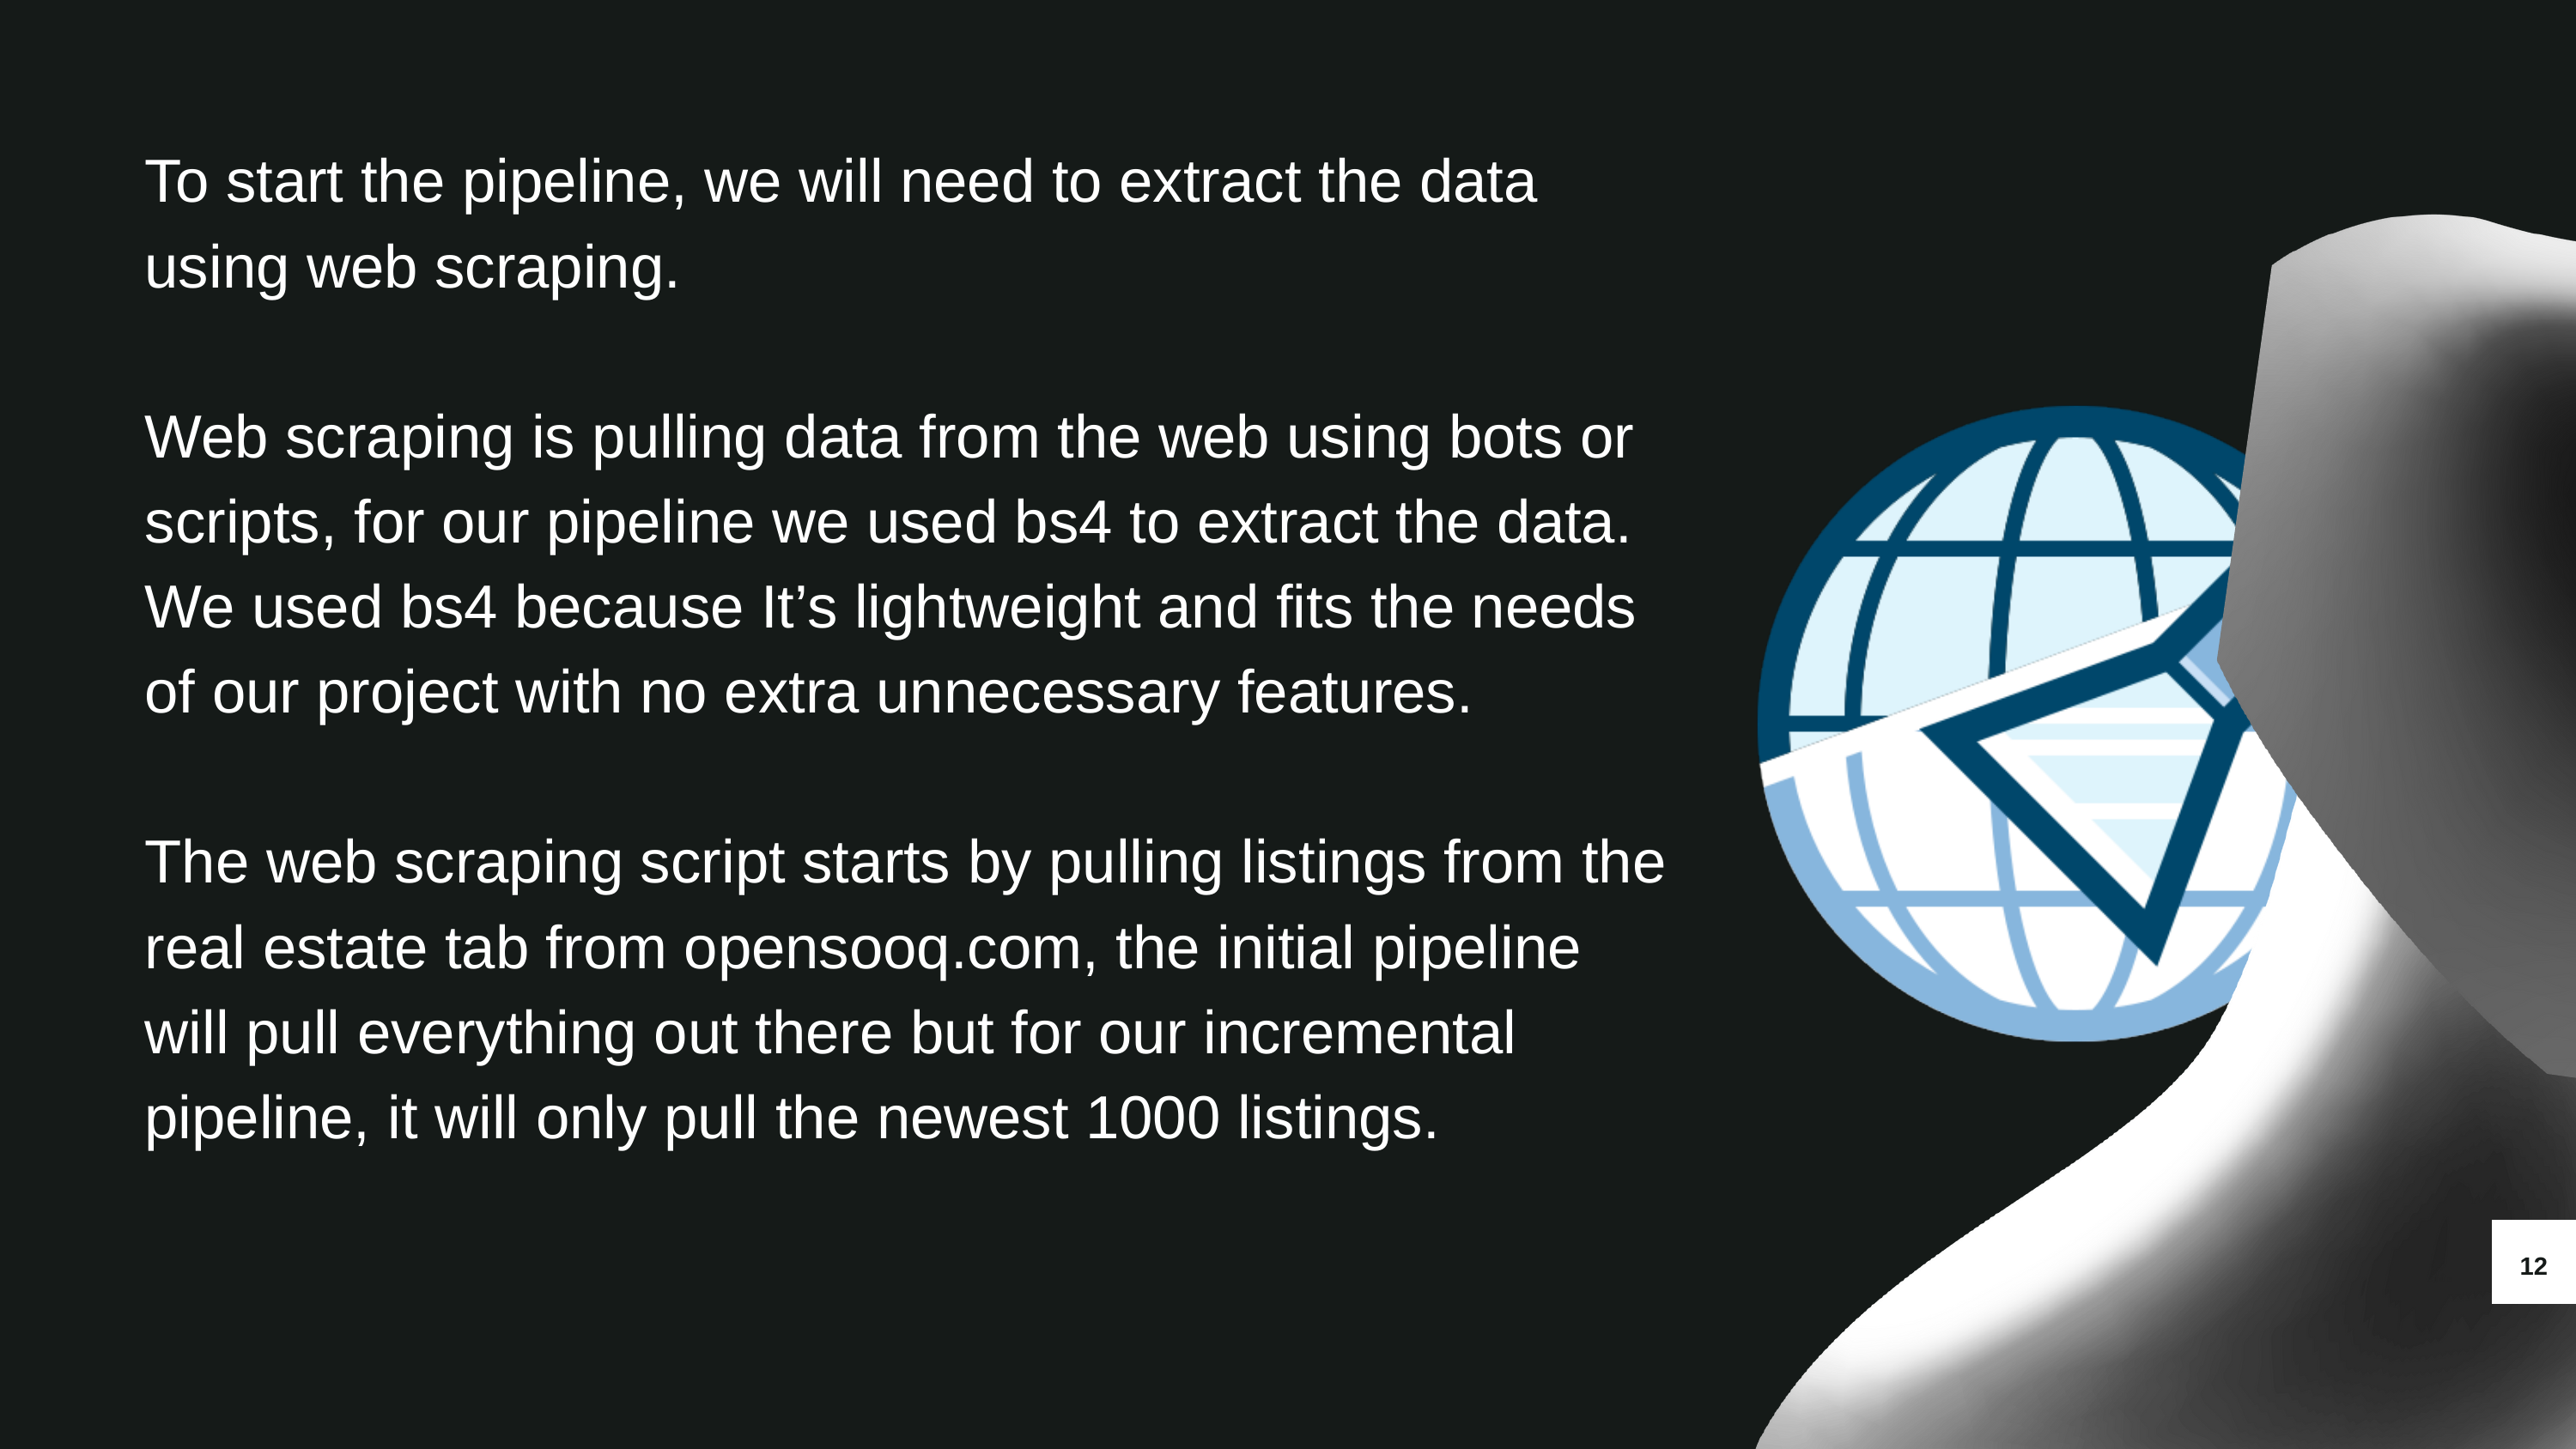

To start the pipeline, we will need to extract the data using web scraping.

Web scraping is pulling data from the web using bots or scripts, for our pipeline we used bs4 to extract the data. We used bs4 because It’s lightweight and fits the needs of our project with no extra unnecessary features.

The web scraping script starts by pulling listings from the real estate tab from opensooq.com, the initial pipeline will pull everything out there but for our incremental pipeline, it will only pull the newest 1000 listings.

12